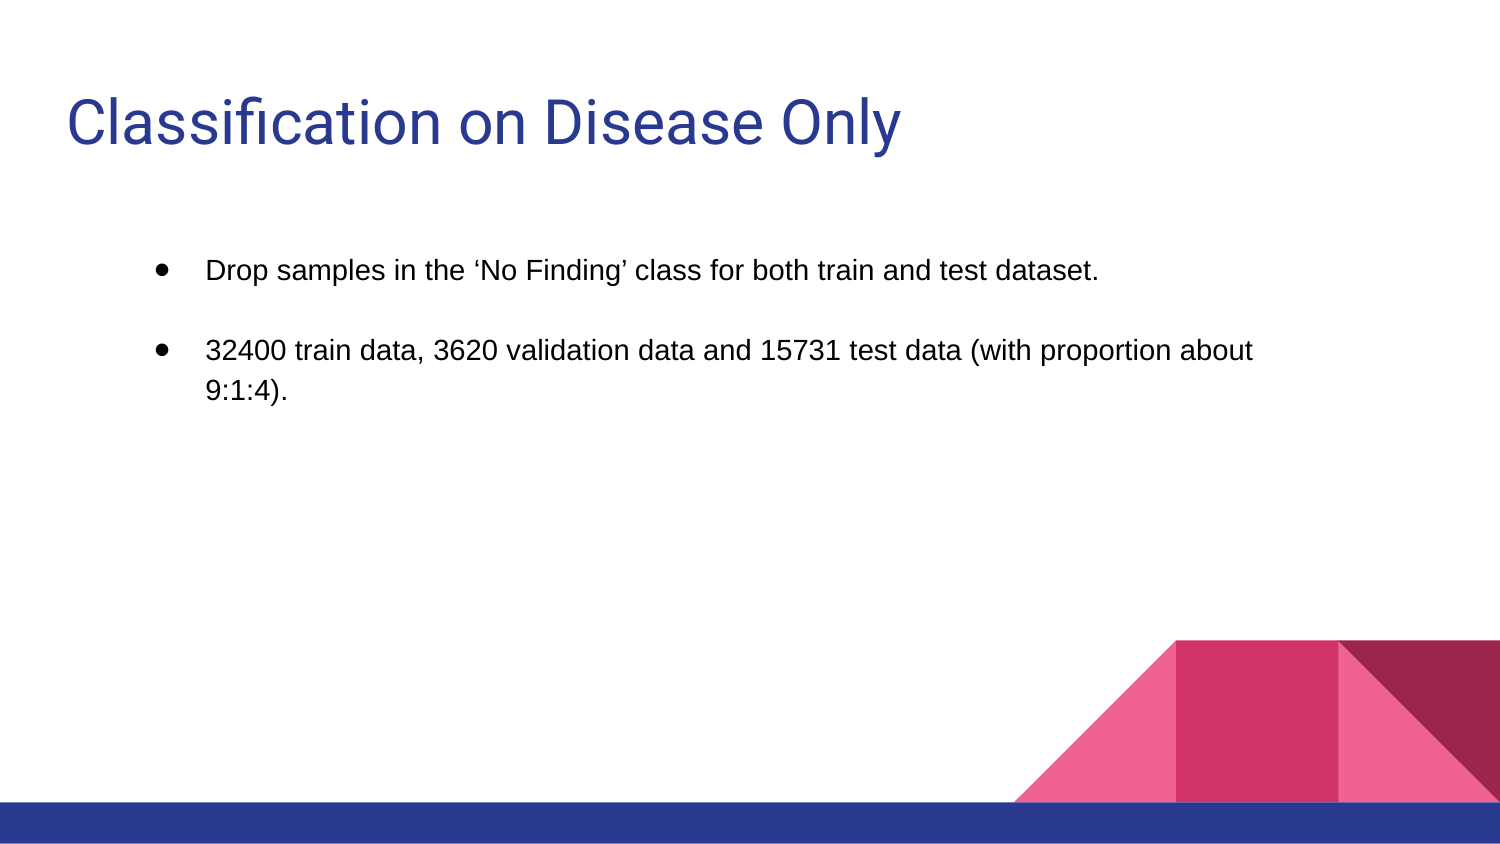

# Classification on Disease Only
Drop samples in the ‘No Finding’ class for both train and test dataset.

32400 train data, 3620 validation data and 15731 test data (with proportion about 9:1:4).